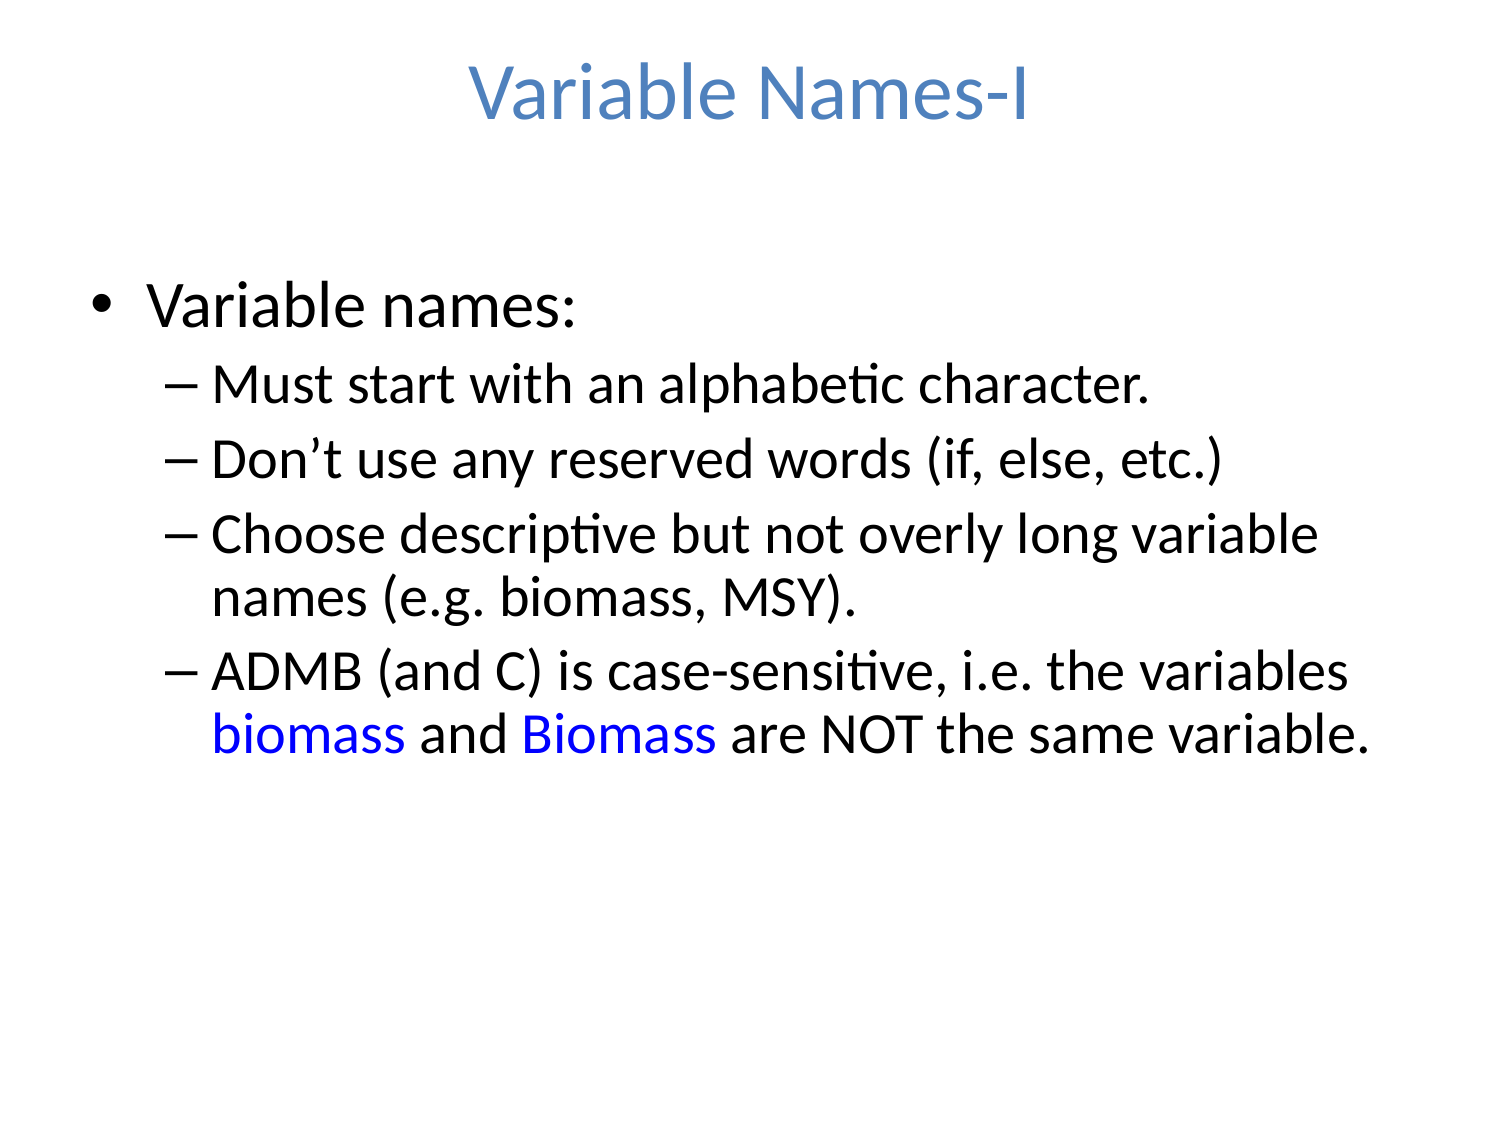

# Variable Names-I
Variable names:
Must start with an alphabetic character.
Don’t use any reserved words (if, else, etc.)
Choose descriptive but not overly long variable names (e.g. biomass, MSY).
ADMB (and C) is case-sensitive, i.e. the variables biomass and Biomass are NOT the same variable.